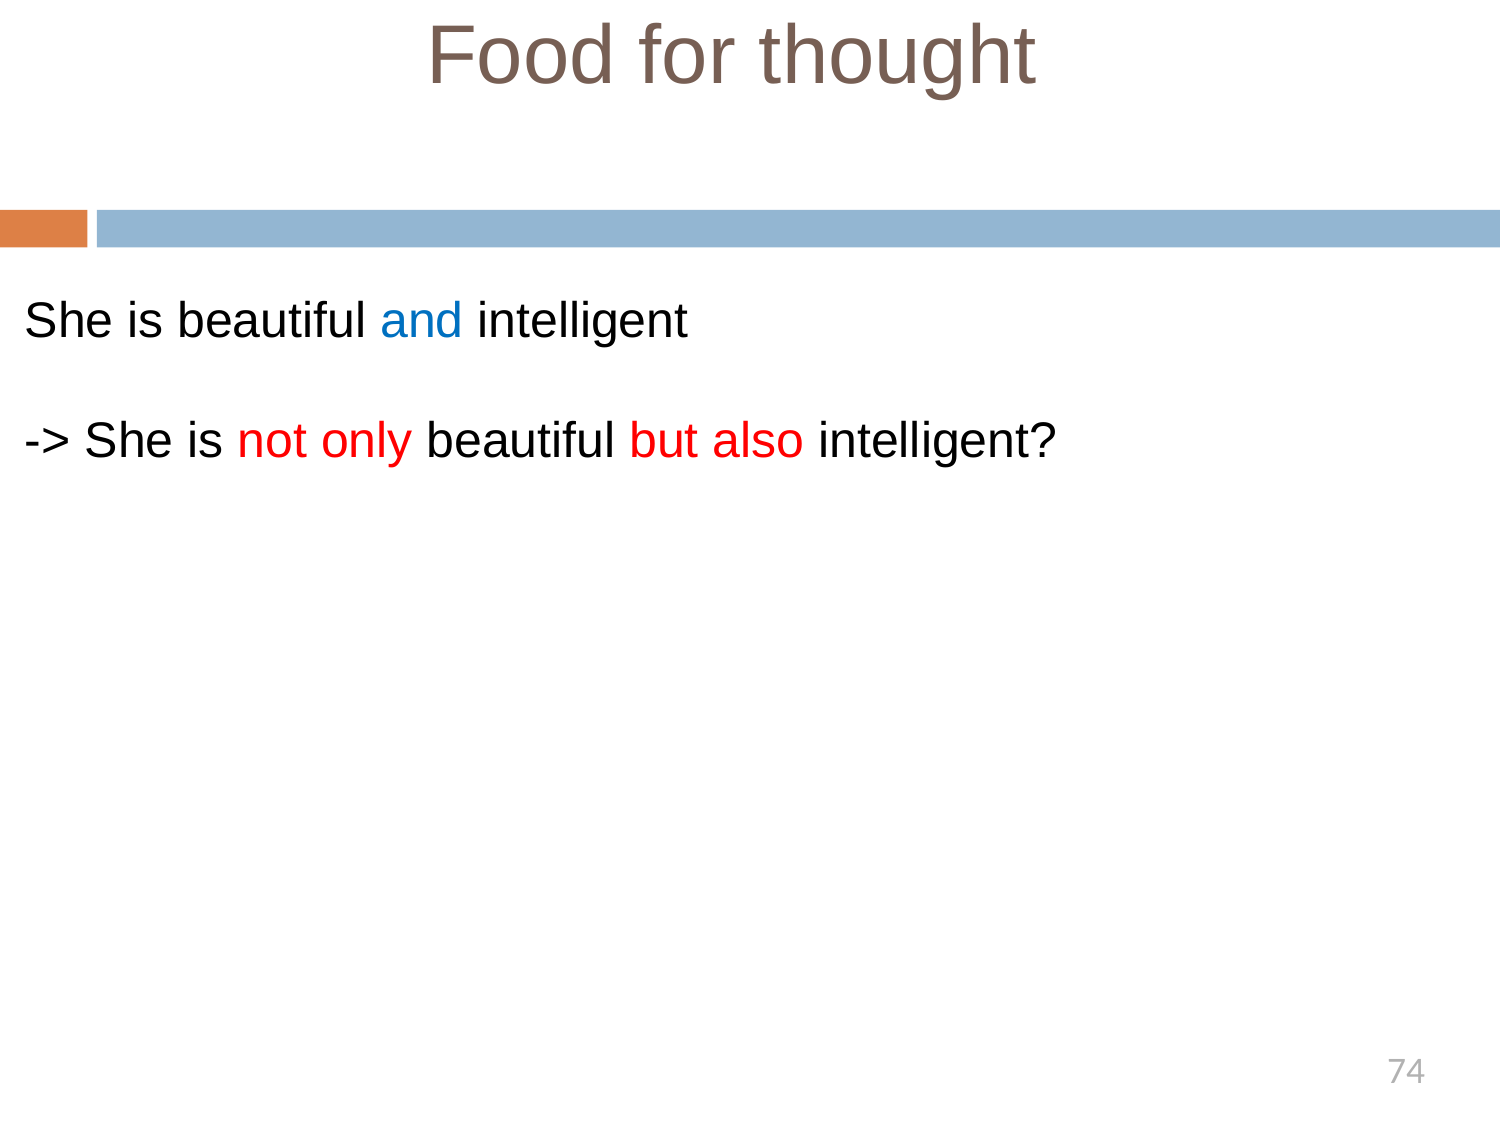

# Food for thought
She is beautiful and intelligent

-> She is not only beautiful but also intelligent?
74